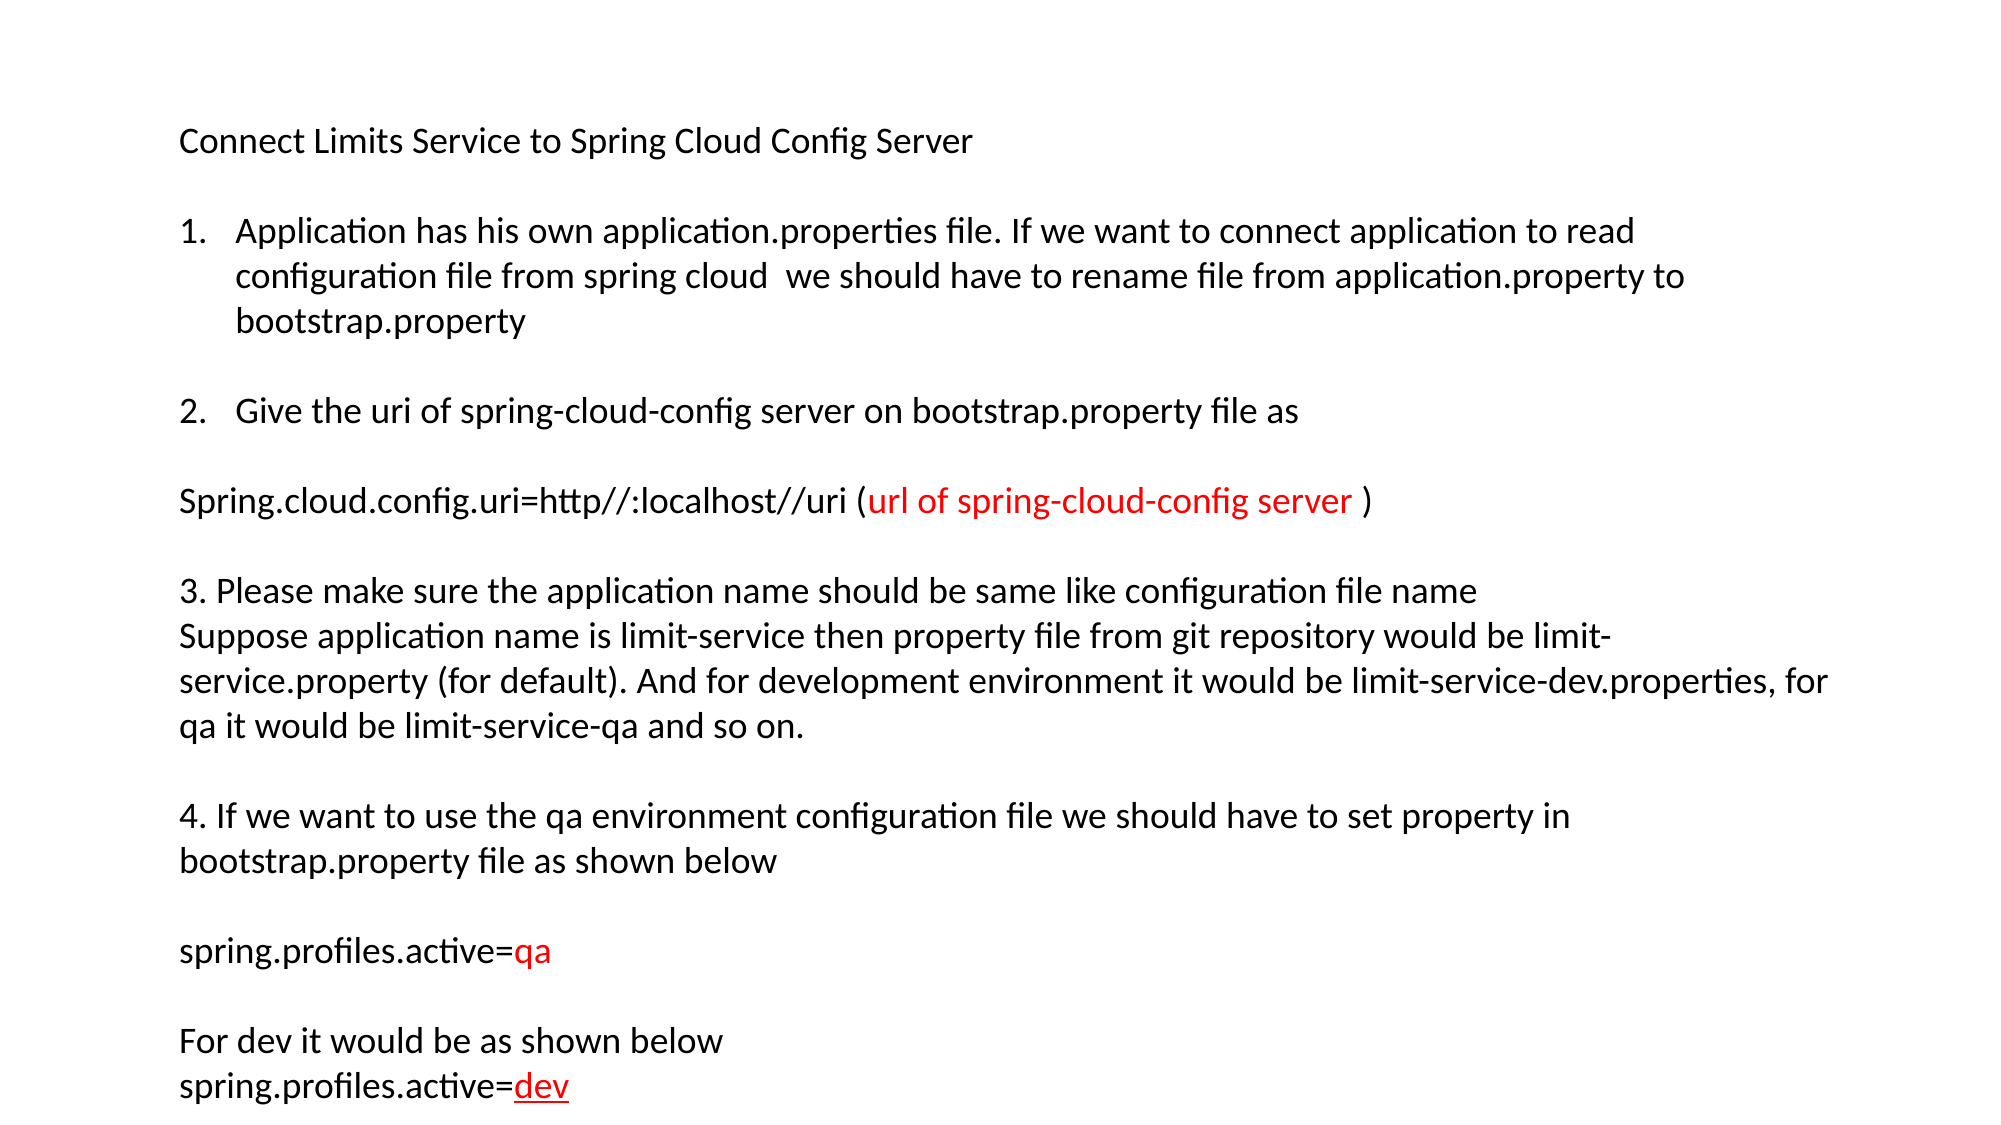

Connect Limits Service to Spring Cloud Config Server

Application has his own application.properties file. If we want to connect application to read configuration file from spring cloud  we should have to rename file from application.property to bootstrap.property

Give the uri of spring-cloud-config server on bootstrap.property file as

Spring.cloud.config.uri=http//:localhost//uri (url of spring-cloud-config server )

3. Please make sure the application name should be same like configuration file name
Suppose application name is limit-service then property file from git repository would be limit-service.property (for default). And for development environment it would be limit-service-dev.properties, for qa it would be limit-service-qa and so on.

4. If we want to use the qa environment configuration file we should have to set property in bootstrap.property file as shown below

spring.profiles.active=qa

For dev it would be as shown below
spring.profiles.active=dev